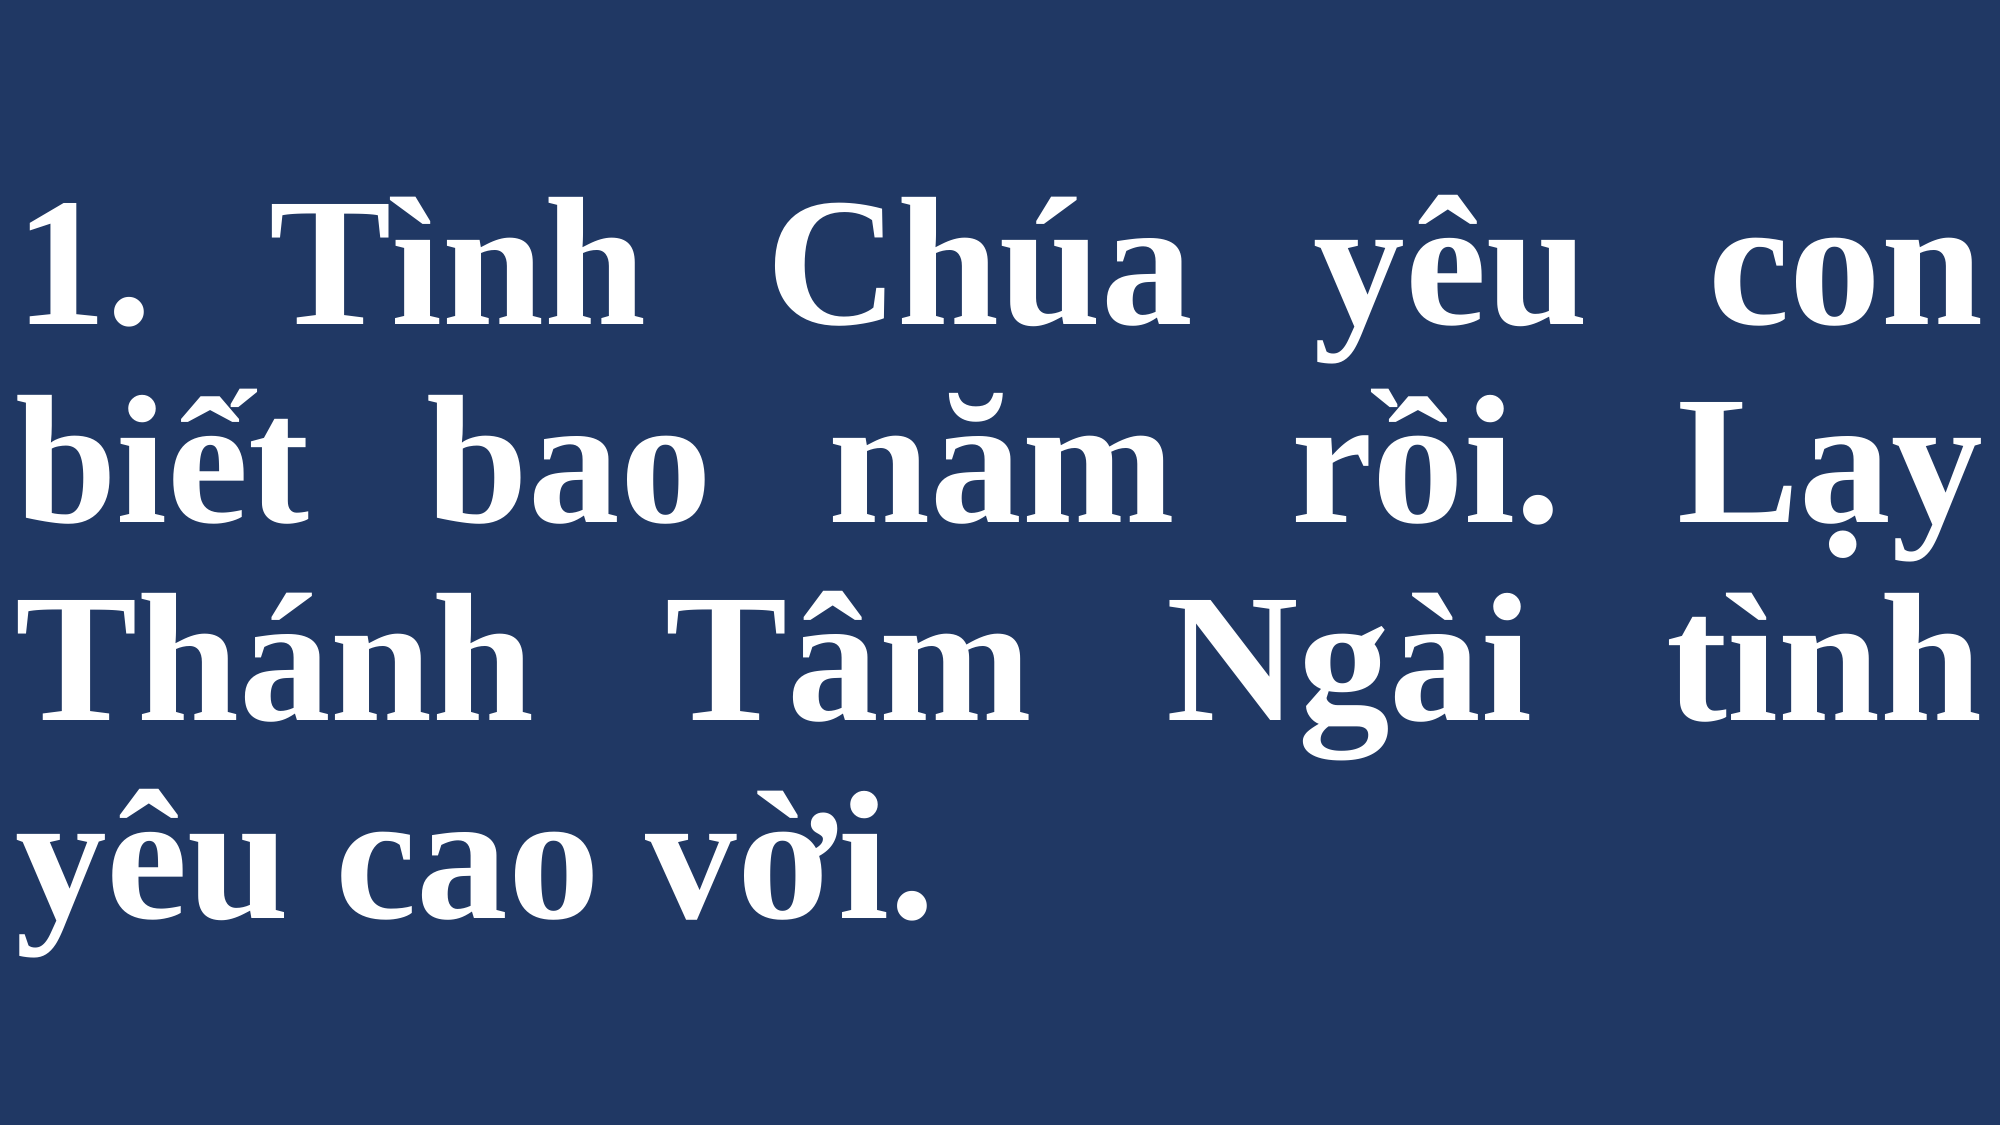

# 1. Tình Chúa yêu con biết bao năm rồi. Lạy Thánh Tâm Ngài tình yêu cao vời.